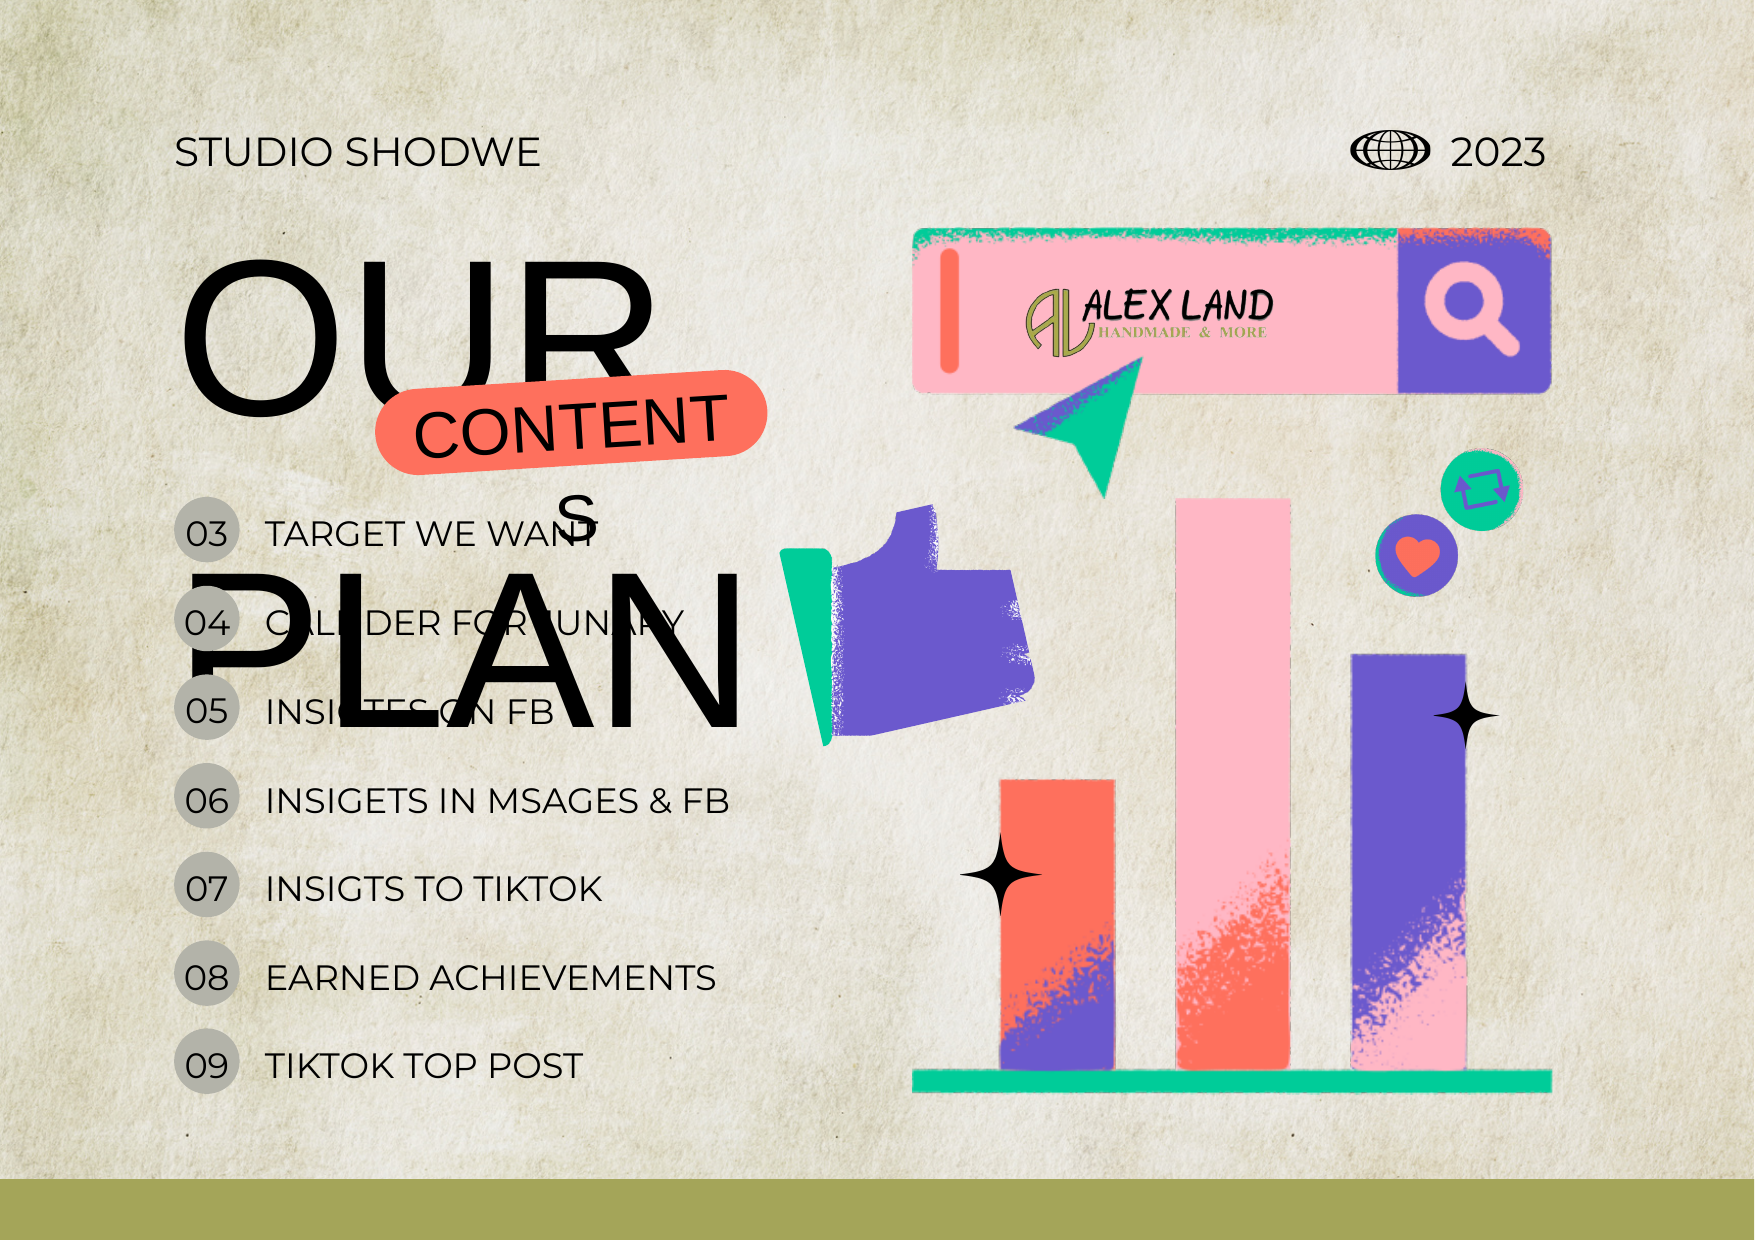

STUDIO SHODWE
2023

OUR PLAN

CONTENTS

03
TARGET WE WANT

04
CALNDER FOR JUNARY

05

INSIGTES ON FB

06
INSIGETS IN MSAGES & FB

07
INSIGTS TO TIKTOK

08
EARNED ACHIEVEMENTS

TIKTOK TOP POST
09